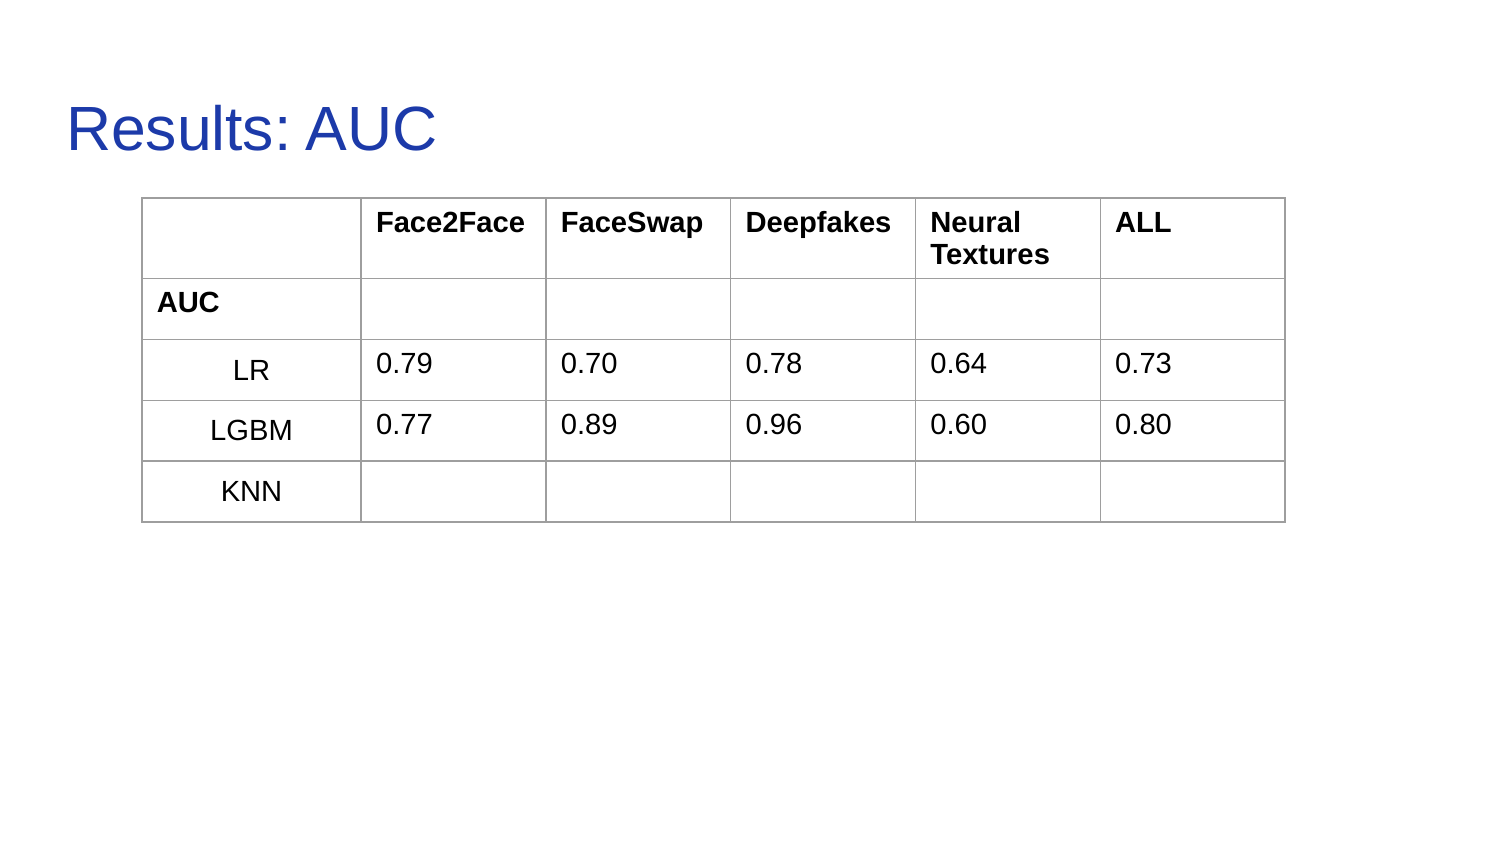

# Results: AUC
|  | Face2Face | FaceSwap | Deepfakes | Neural Textures | ALL |
| --- | --- | --- | --- | --- | --- |
| AUC |  |  |  |  |  |
| LR | 0.79 | 0.70 | 0.78 | 0.64 | 0.73 |
| LGBM | 0.77 | 0.89 | 0.96 | 0.60 | 0.80 |
| KNN |  |  |  |  |  |